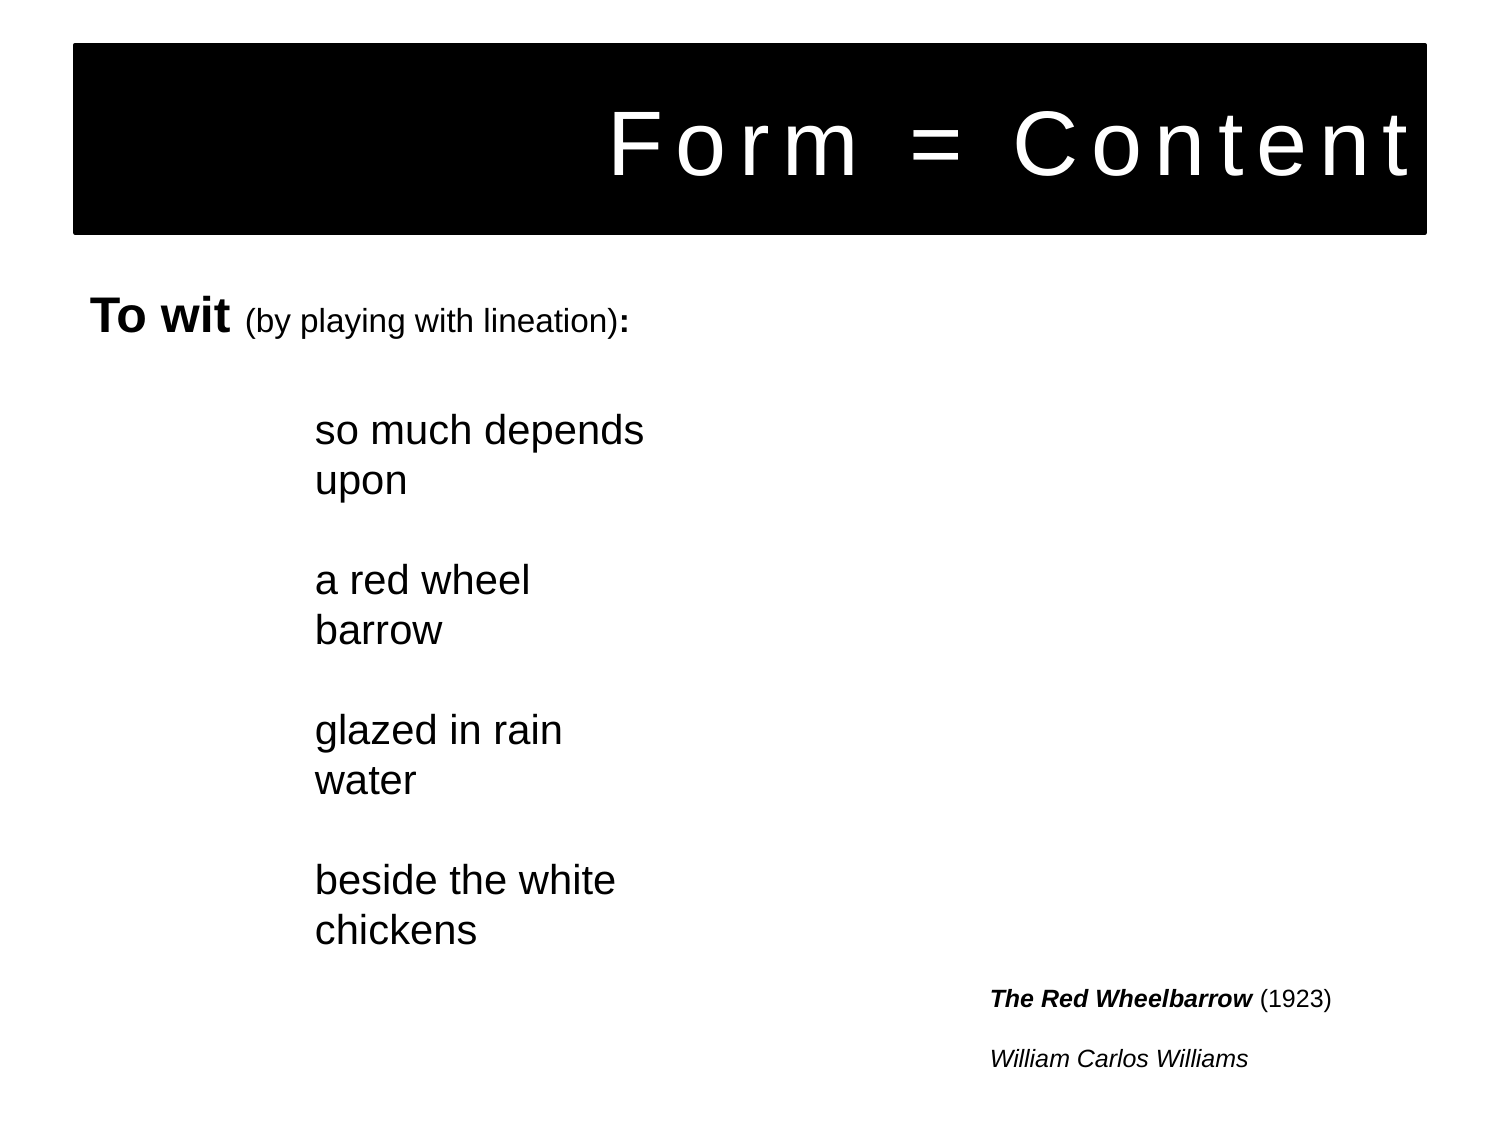

# Form = Content
To wit (by playing with lineation):

so much depends
upon

a red wheel
barrow

glazed in rain
water

beside the white
chickens

The Red Wheelbarrow (1923)
William Carlos Williams